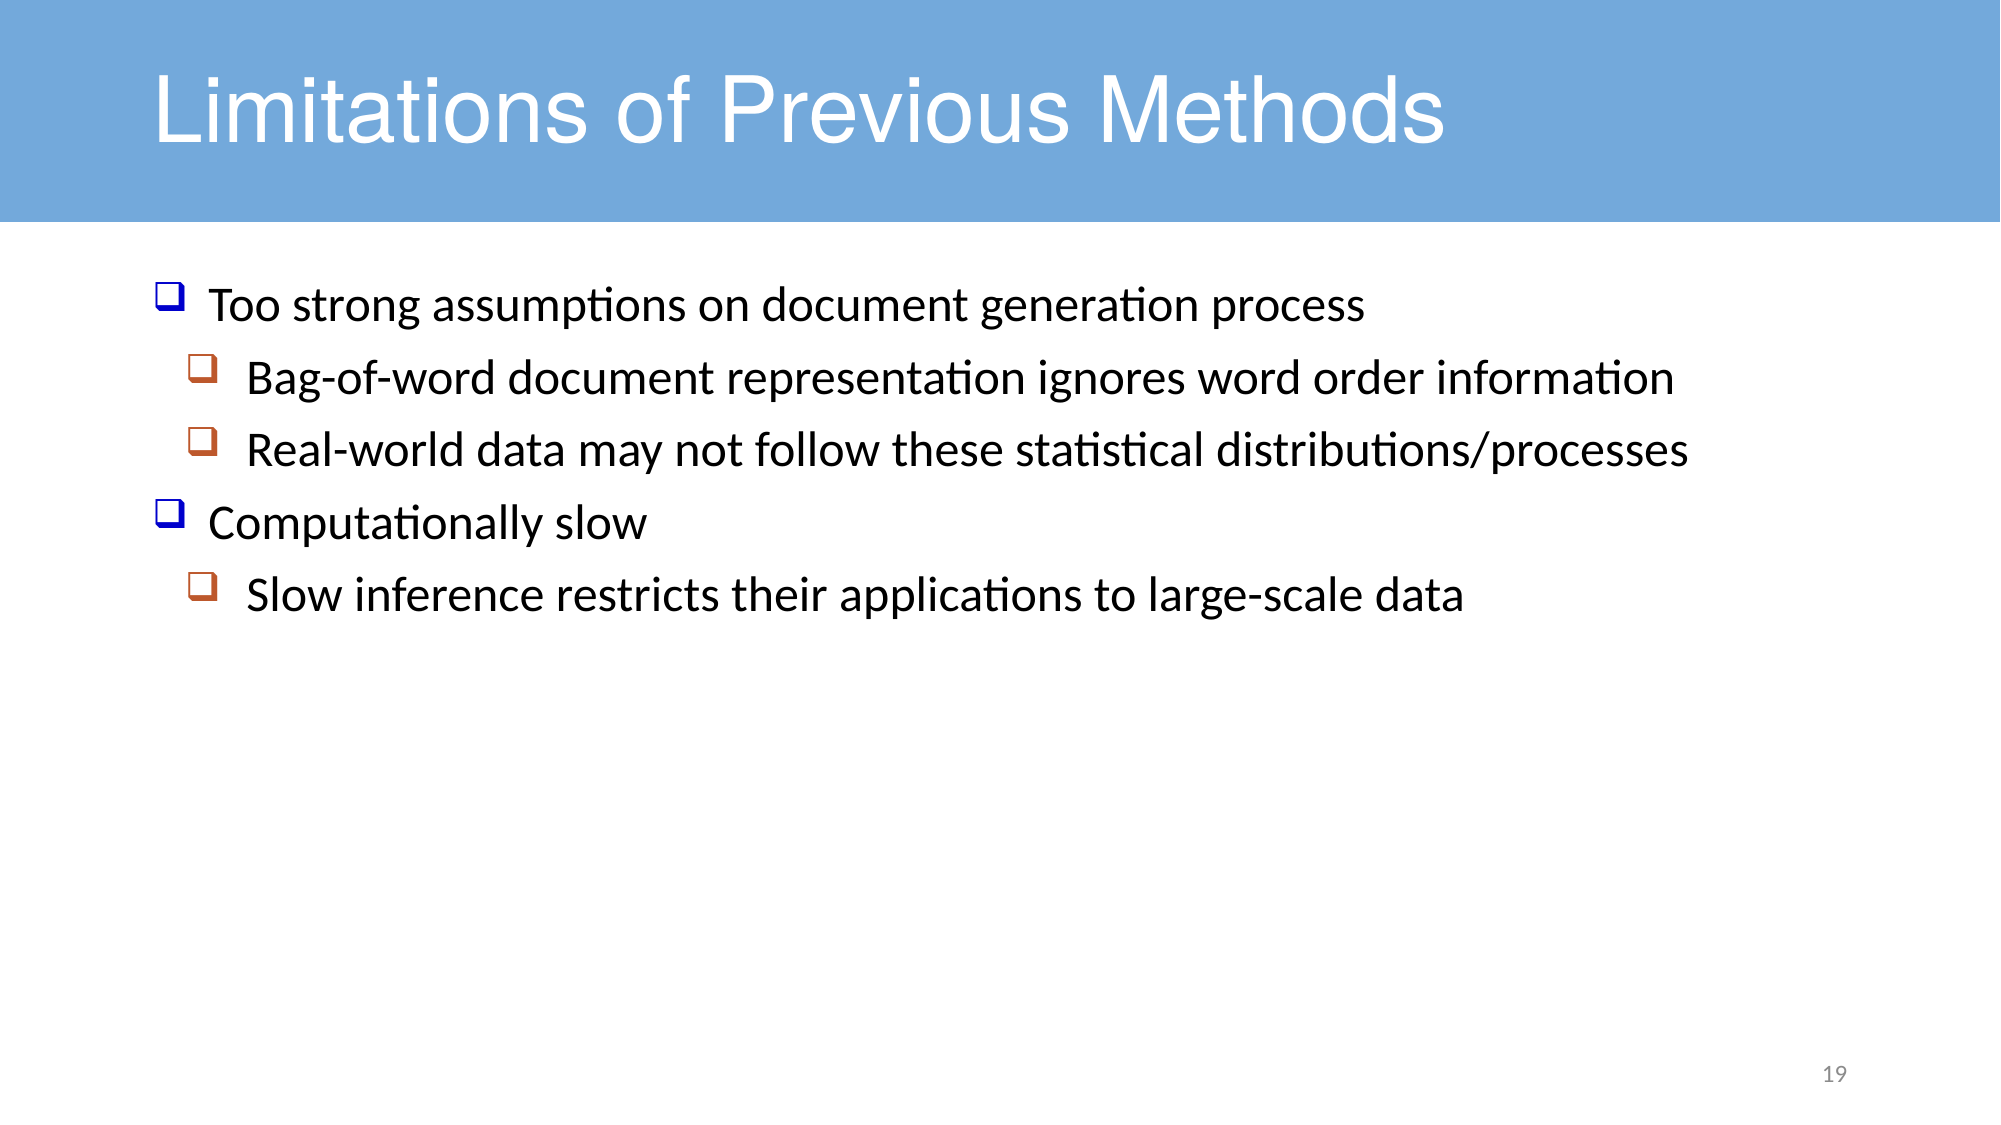

# Limitations of Previous Methods
Too strong assumptions on document generation process
Bag-of-word document representation ignores word order information
Real-world data may not follow these statistical distributions/processes
Computationally slow
Slow inference restricts their applications to large-scale data

19